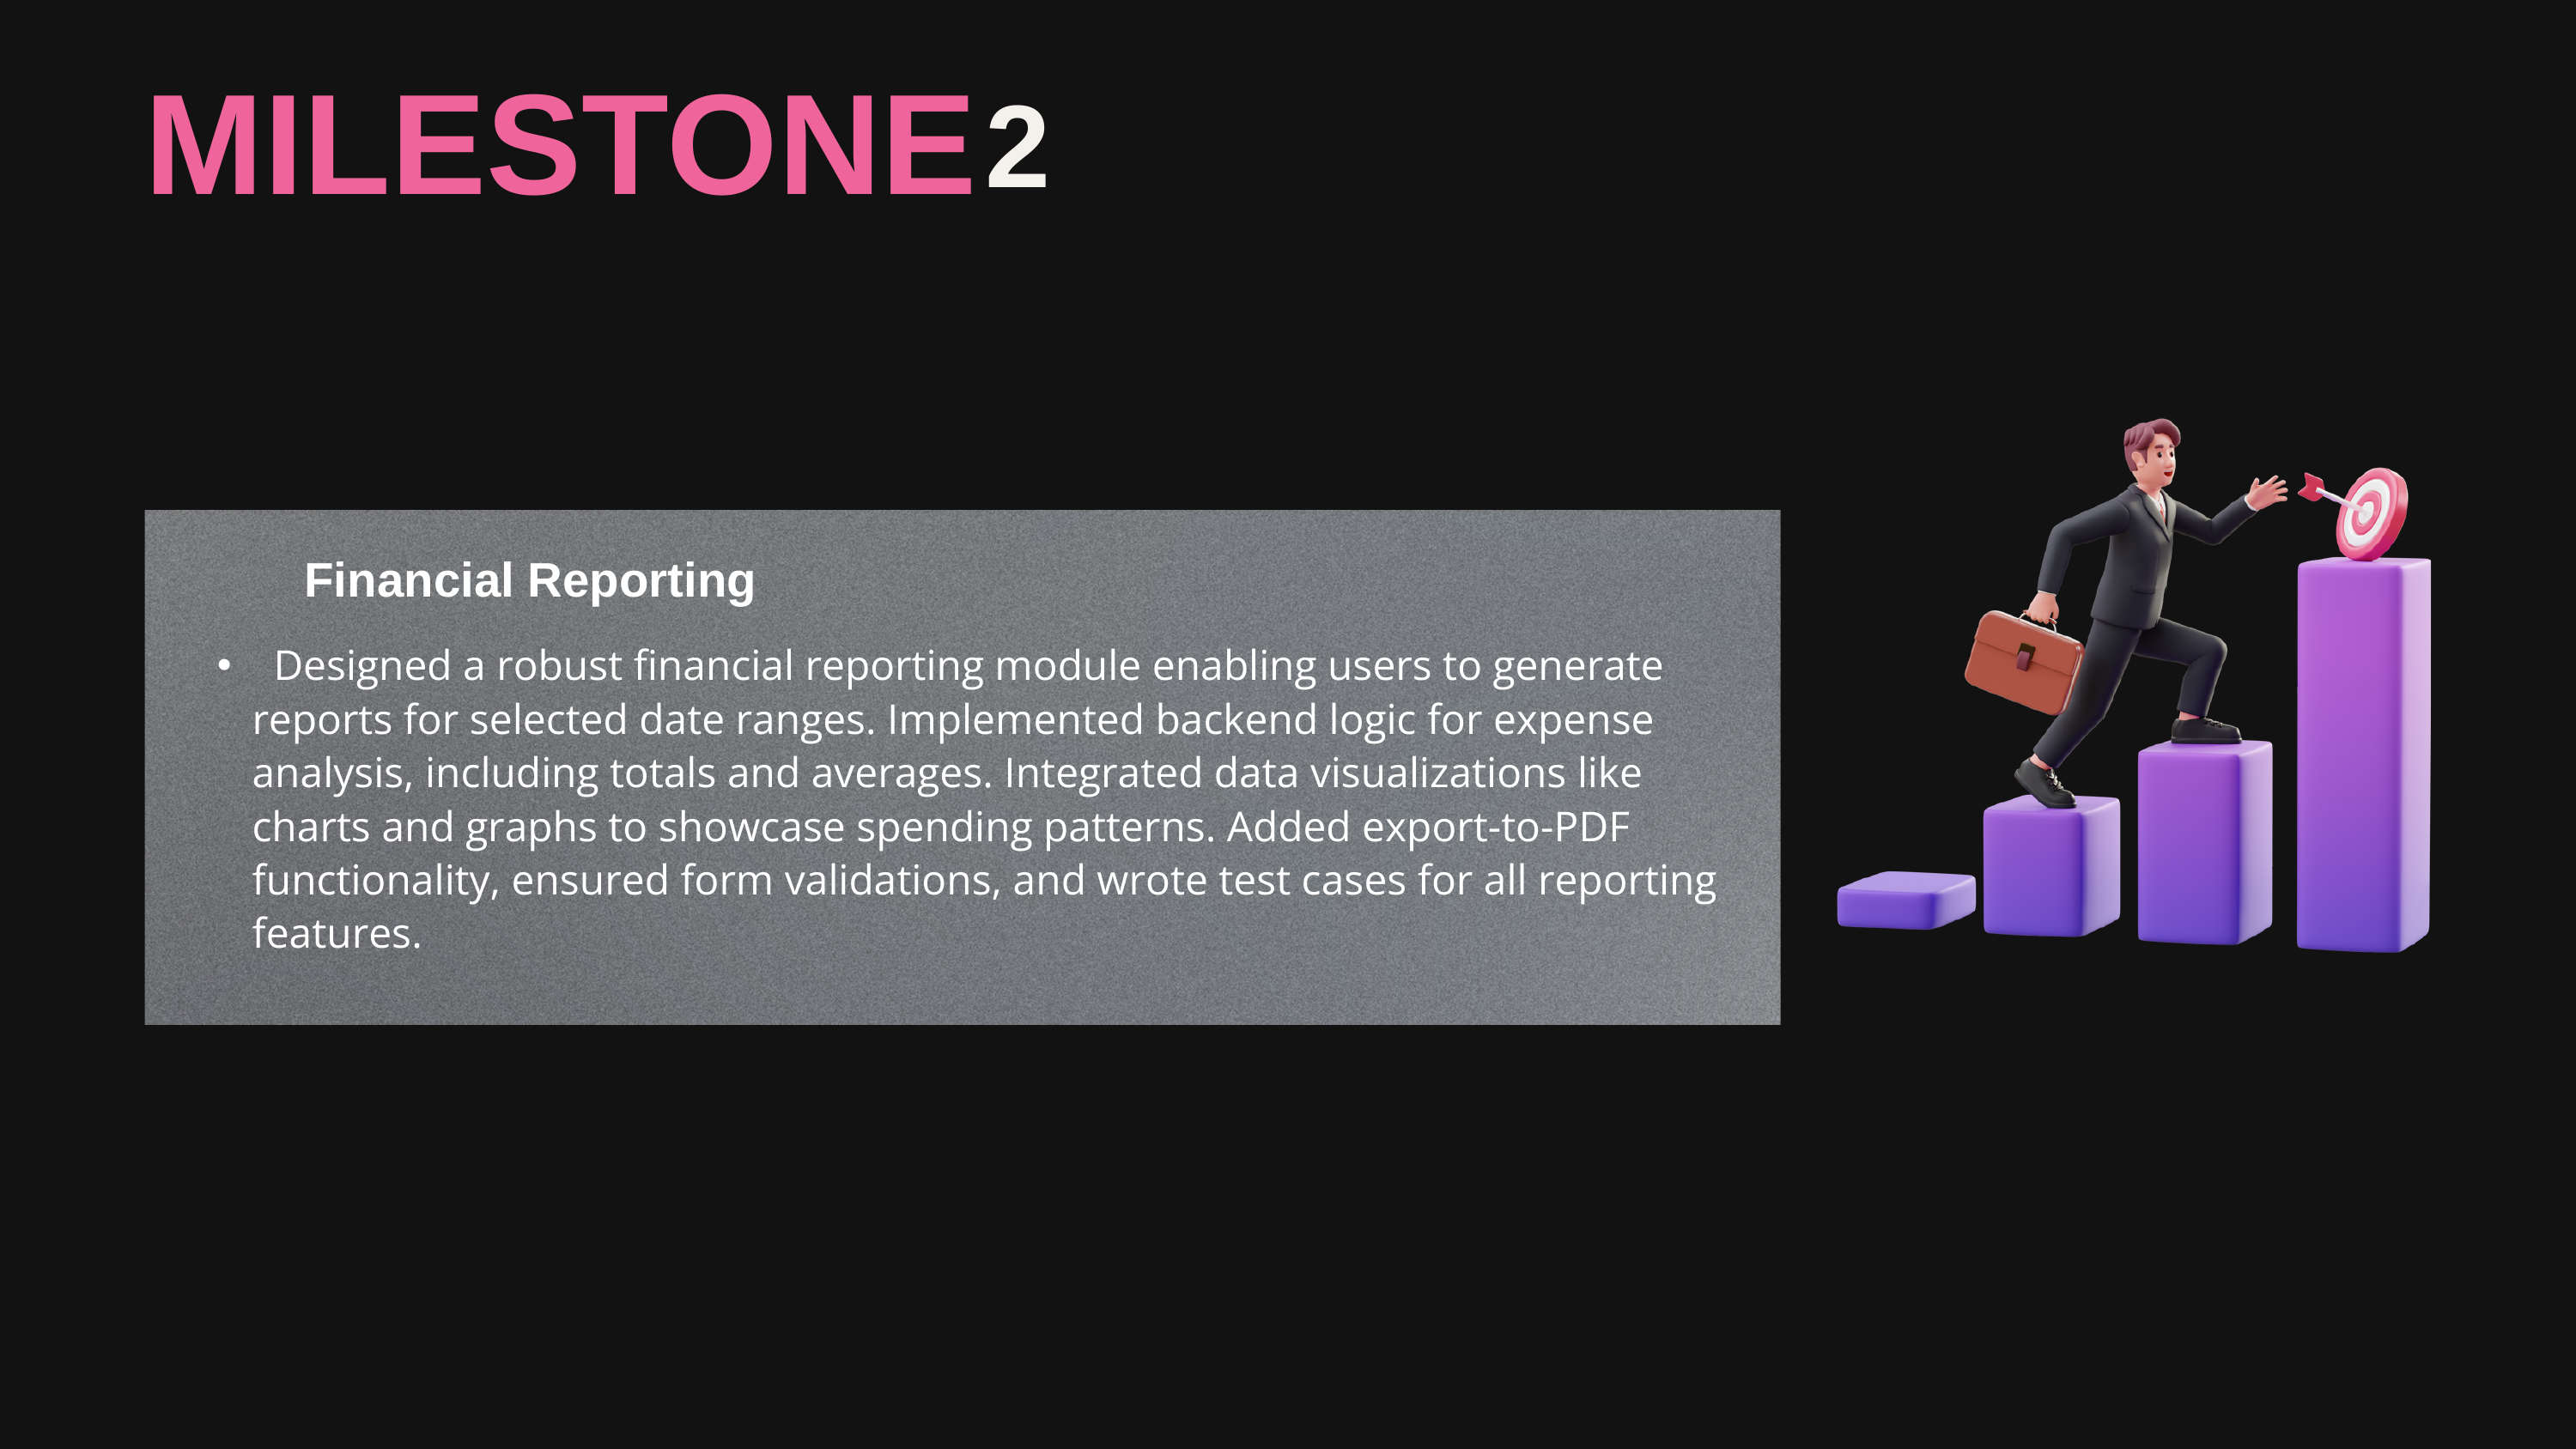

MILESTONE
2

Financial Reporting

  Designed a robust financial reporting module enabling users to generate reports for selected date ranges. Implemented backend logic for expense analysis, including totals and averages. Integrated data visualizations like charts and graphs to showcase spending patterns. Added export-to-PDF functionality, ensured form validations, and wrote test cases for all reporting features.